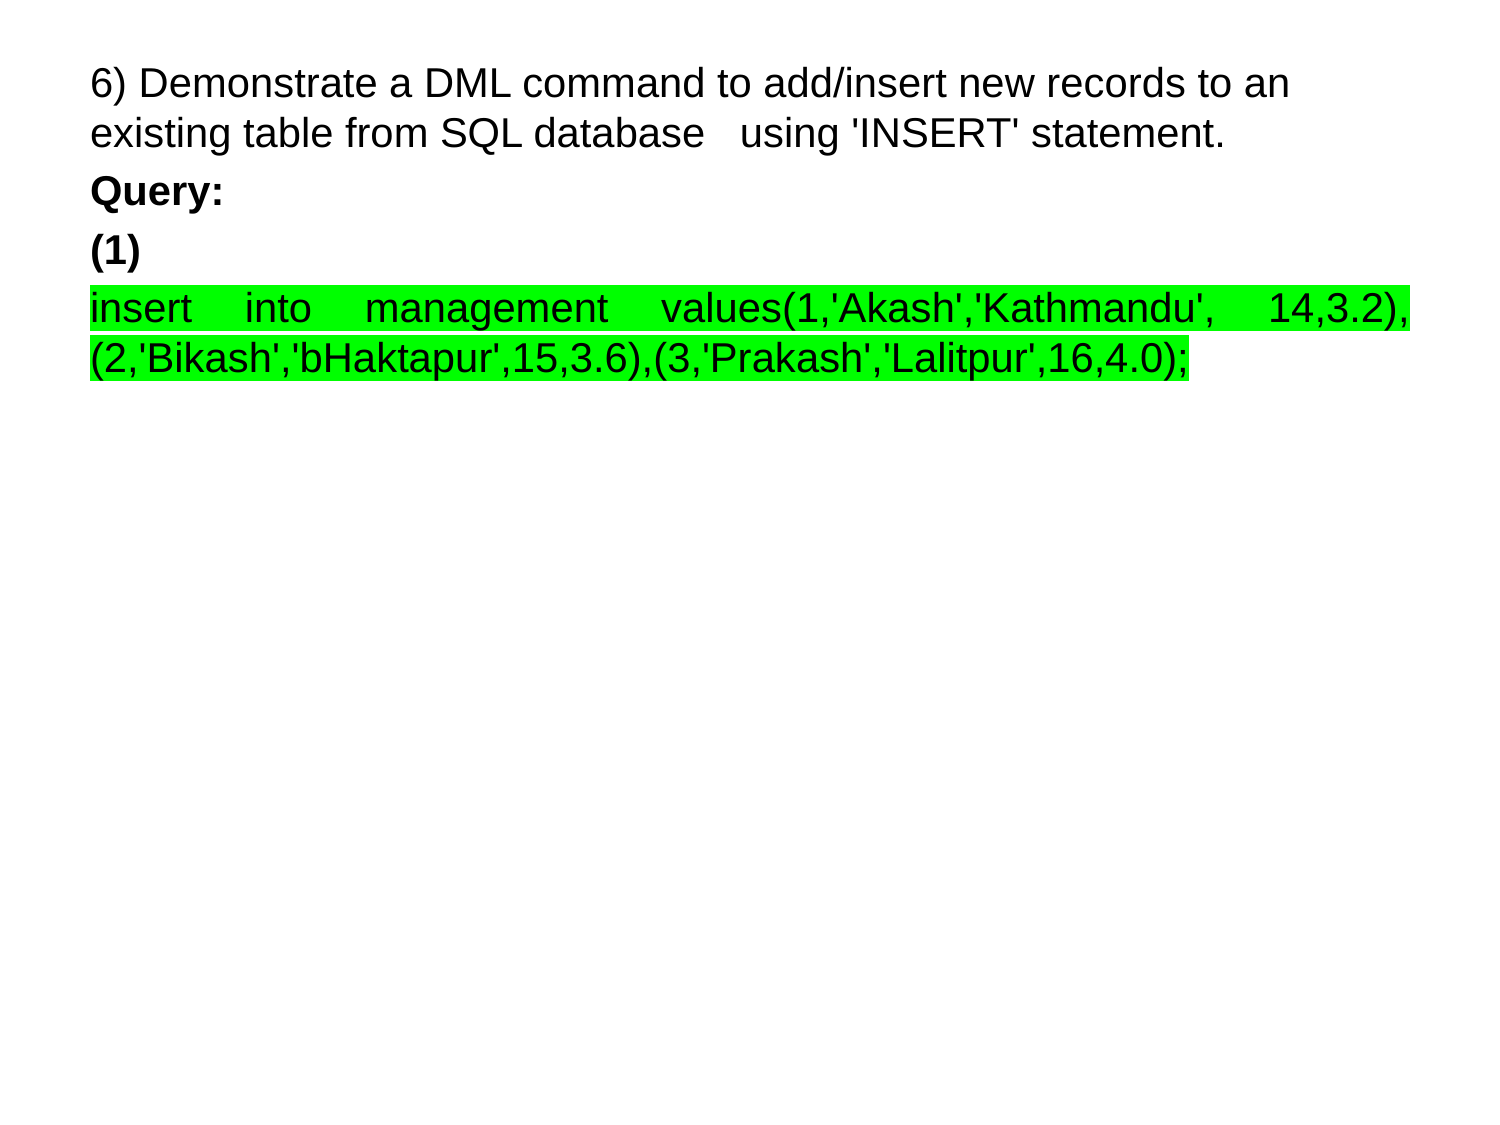

6) Demonstrate a DML command to add/insert new records to an existing table from SQL database   using 'INSERT' statement.
Query:
(1)
insert into management values(1,'Akash','Kathmandu', 14,3.2),(2,'Bikash','bHaktapur',15,3.6),(3,'Prakash','Lalitpur',16,4.0);